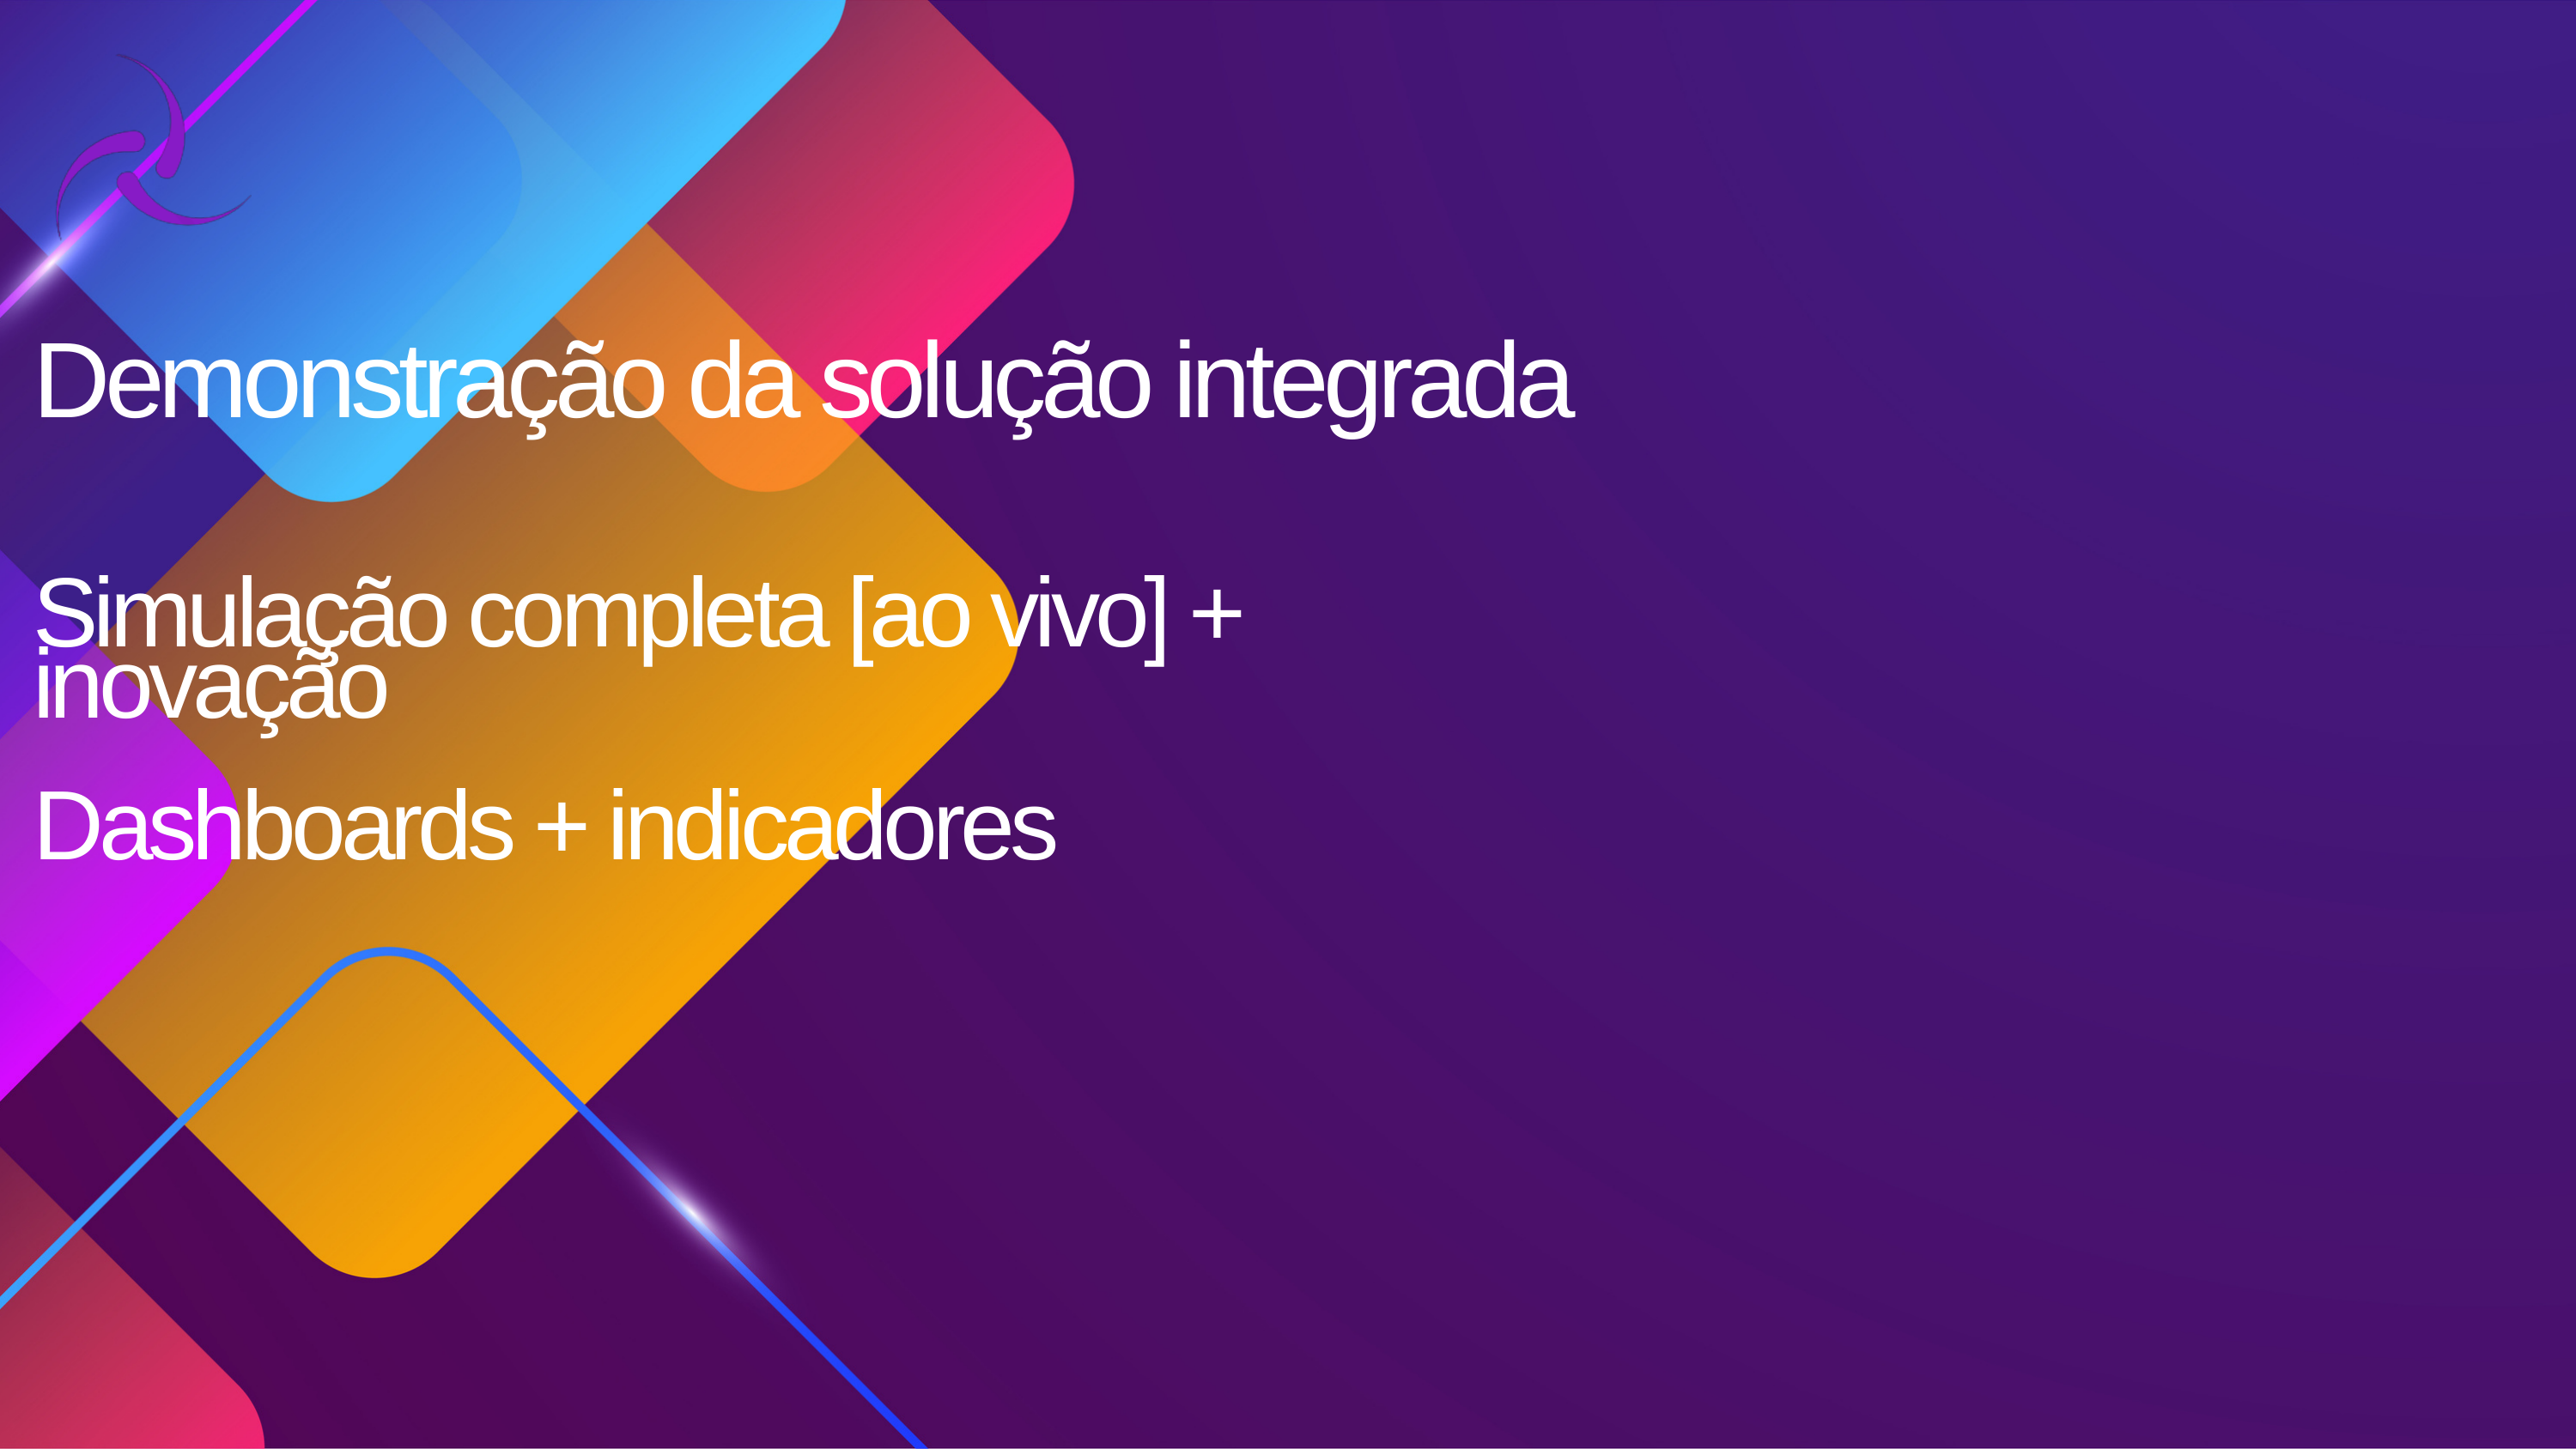

Demonstração da solução integrada
Simulação completa [ao vivo] + inovação

Dashboards + indicadores